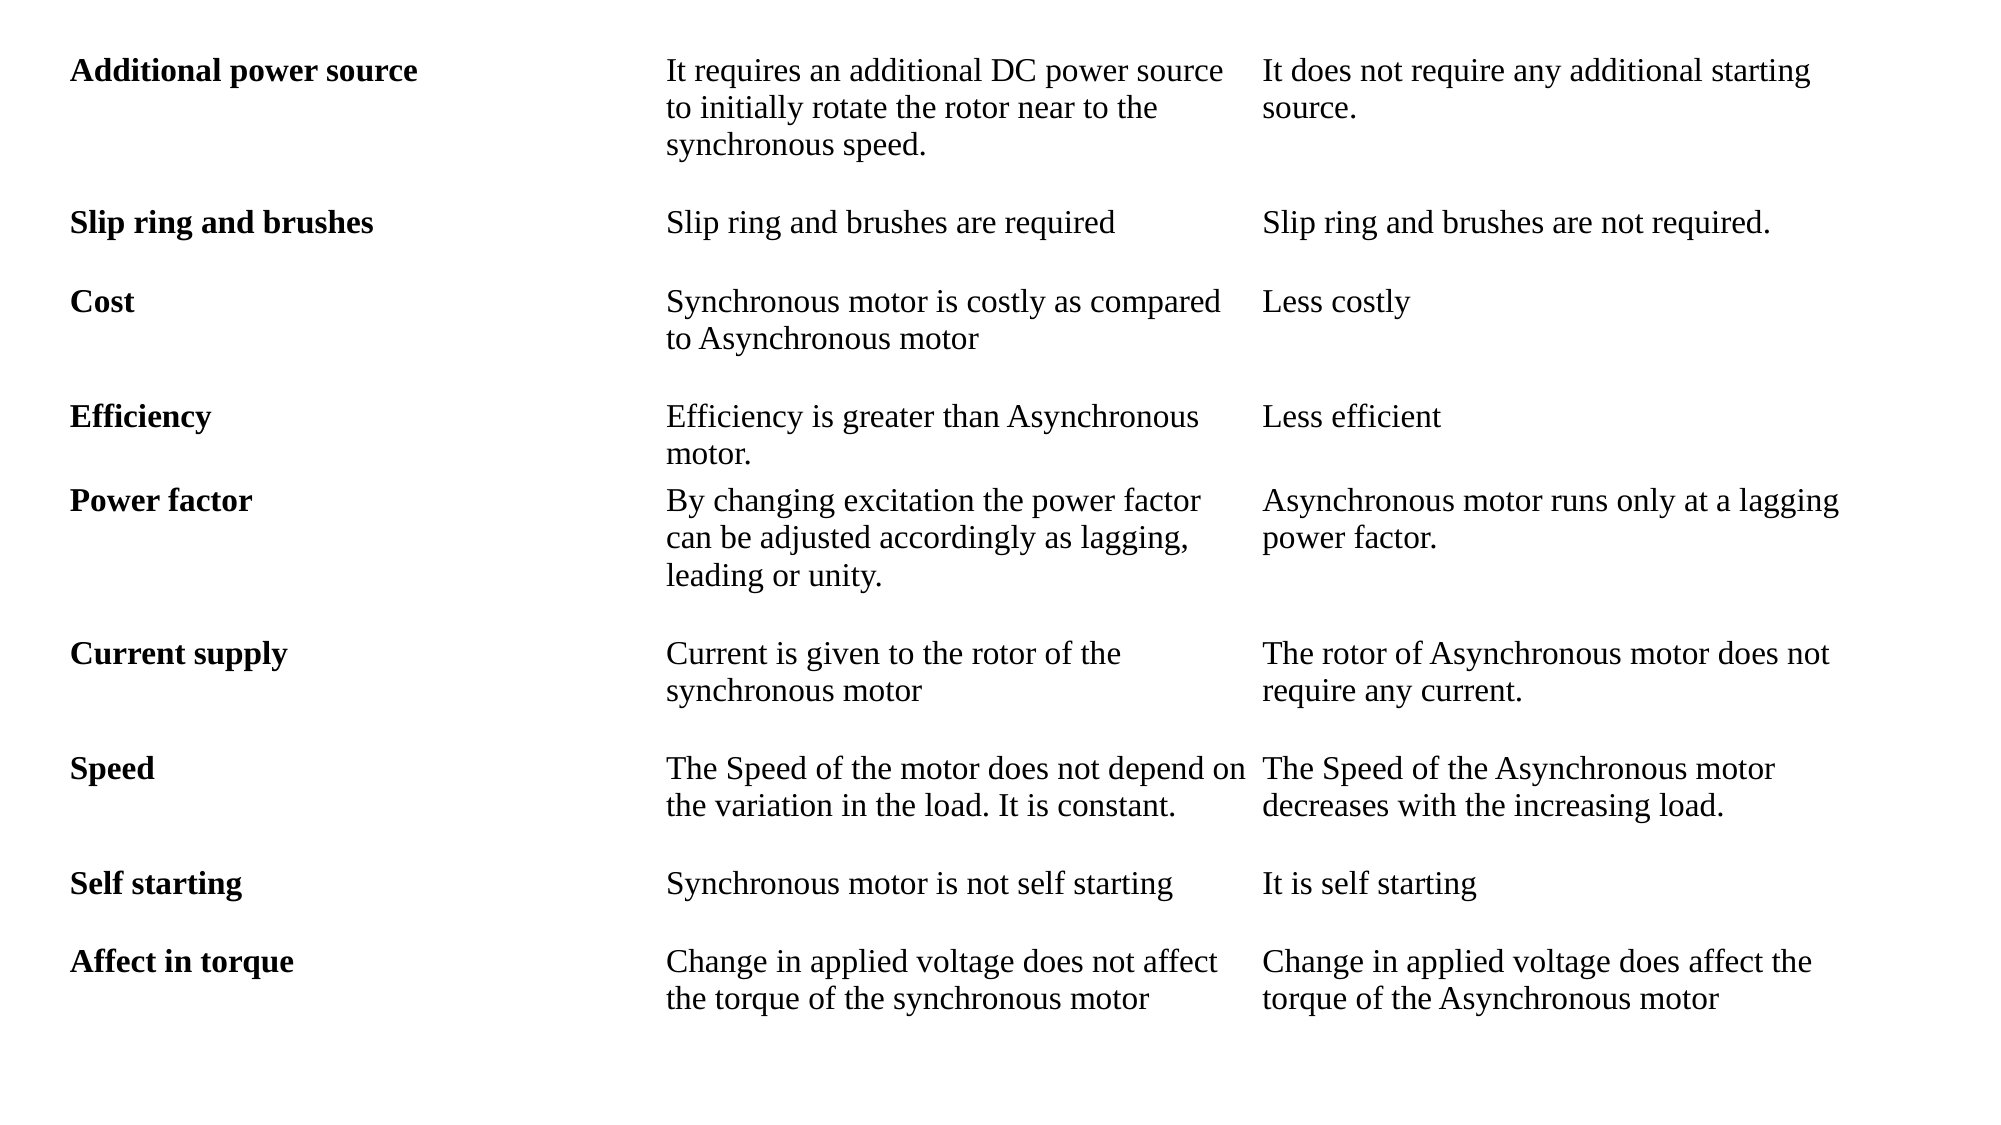

| Additional power source | It requires an additional DC power source to initially rotate the rotor near to the synchronous speed. | It does not require any additional starting source. |
| --- | --- | --- |
| Slip ring and brushes | Slip ring and brushes are required | Slip ring and brushes are not required. |
| Cost | Synchronous motor is costly as compared to Asynchronous motor | Less costly |
| Efficiency | Efficiency is greater than Asynchronous motor. | Less efficient |
| Power factor | By changing excitation the power factor can be adjusted accordingly as lagging, leading or unity. | Asynchronous motor runs only at a lagging power factor. |
| Current supply | Current is given to the rotor of the synchronous motor | The rotor of Asynchronous motor does not require any current. |
| Speed | The Speed of the motor does not depend on the variation in the load. It is constant. | The Speed of the Asynchronous motor decreases with the increasing load. |
| Self starting | Synchronous motor is not self starting | It is self starting |
| Affect in torque | Change in applied voltage does not affect the torque of the synchronous motor | Change in applied voltage does affect the torque of the Asynchronous motor |